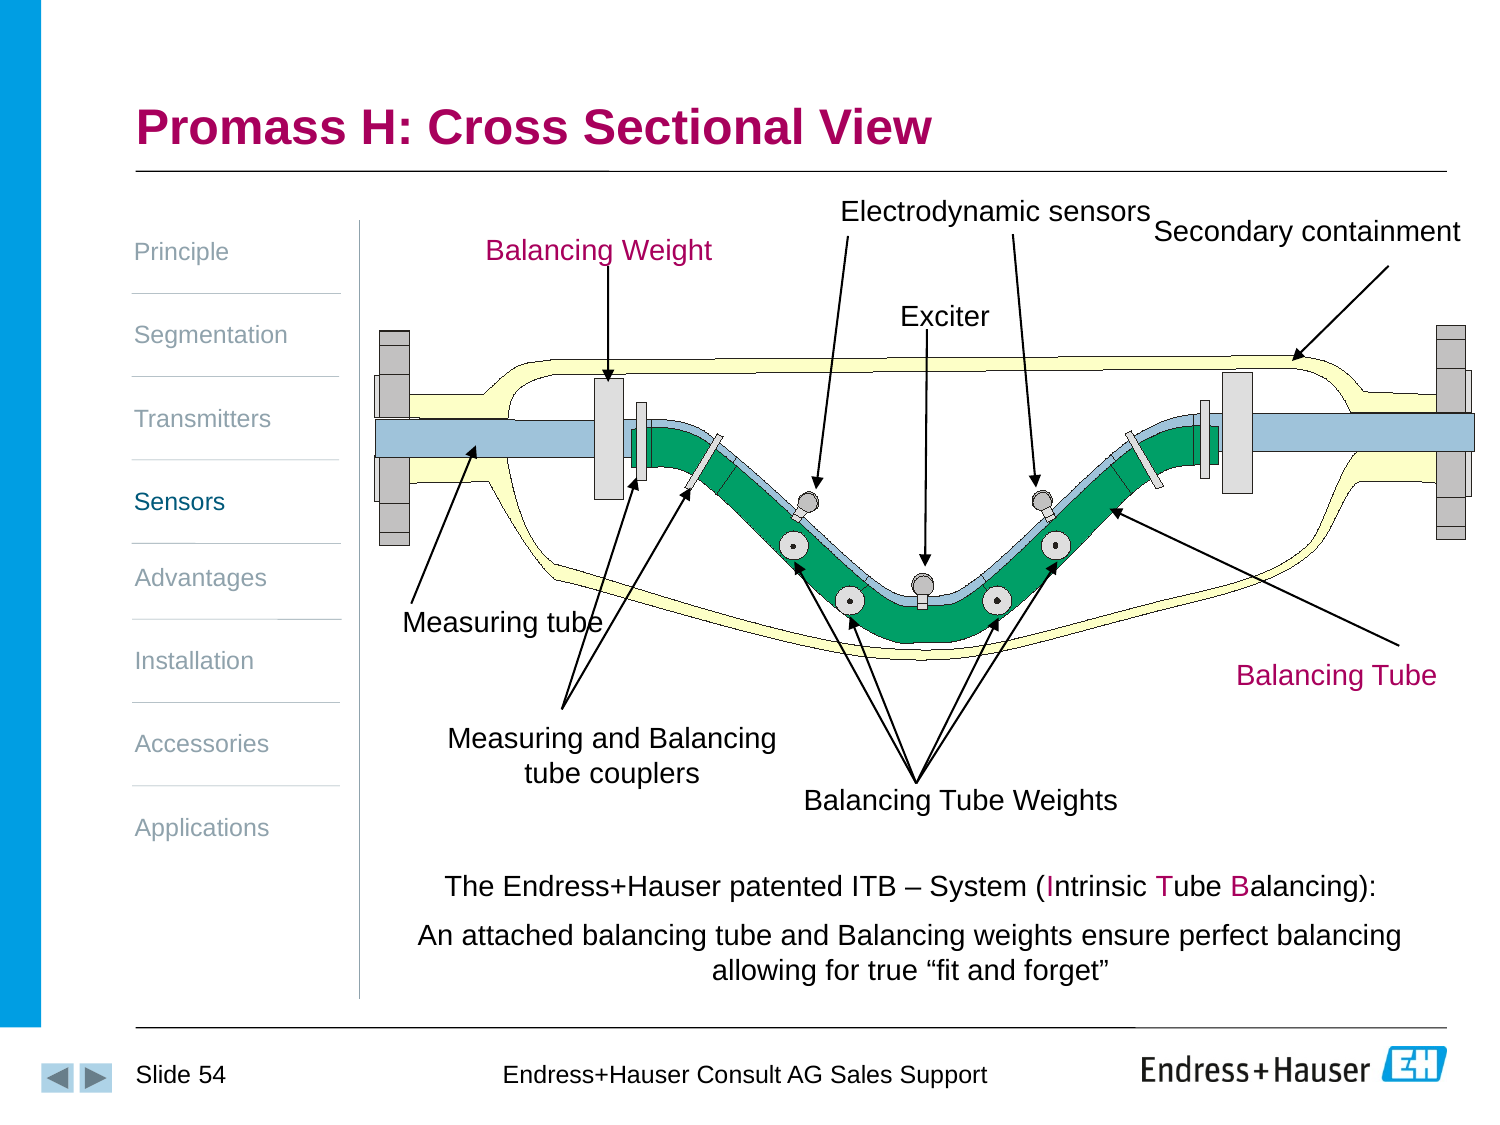

Promass H: Cross Sectional View
Electrodynamic sensors
Secondary containment
Principle
Balancing Weight

Exciter
Segmentation

Transmitters

Sensors

Advantages

Measuring tube

Installation
Balancing Tube

Accessories
Measuring and Balancing tube couplers
Balancing Tube Weights

Applications
The Endress+Hauser patented ITB – System (Intrinsic Tube Balancing):
An attached balancing tube and Balancing weights ensure perfect balancing allowing for true “fit and forget”

Slide 54
Endress+Hauser Consult AG Sales Support